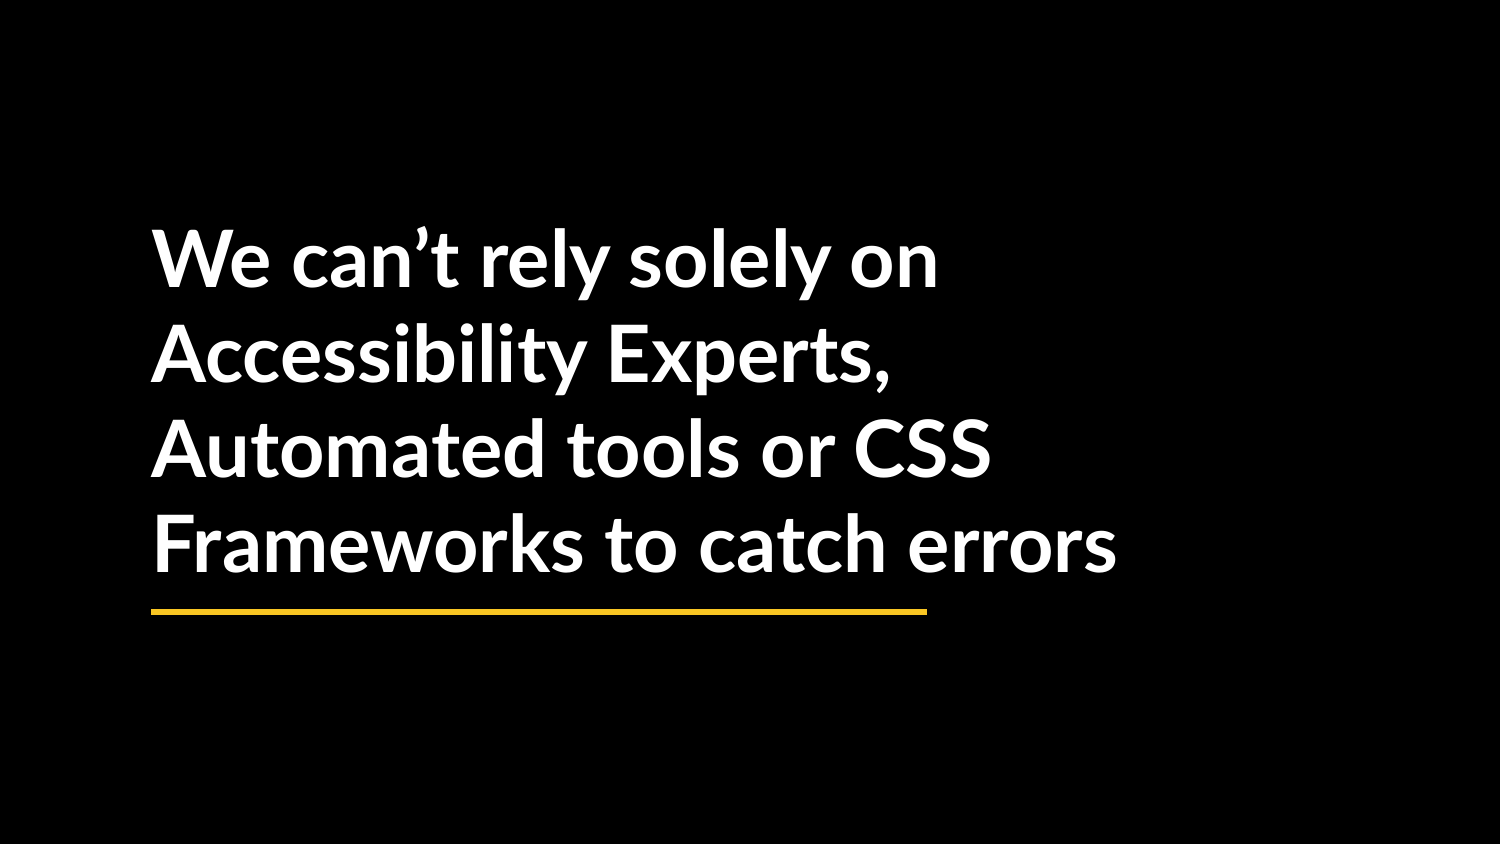

We can’t rely solely on Accessibility Experts, Automated tools or CSS Frameworks to catch errors